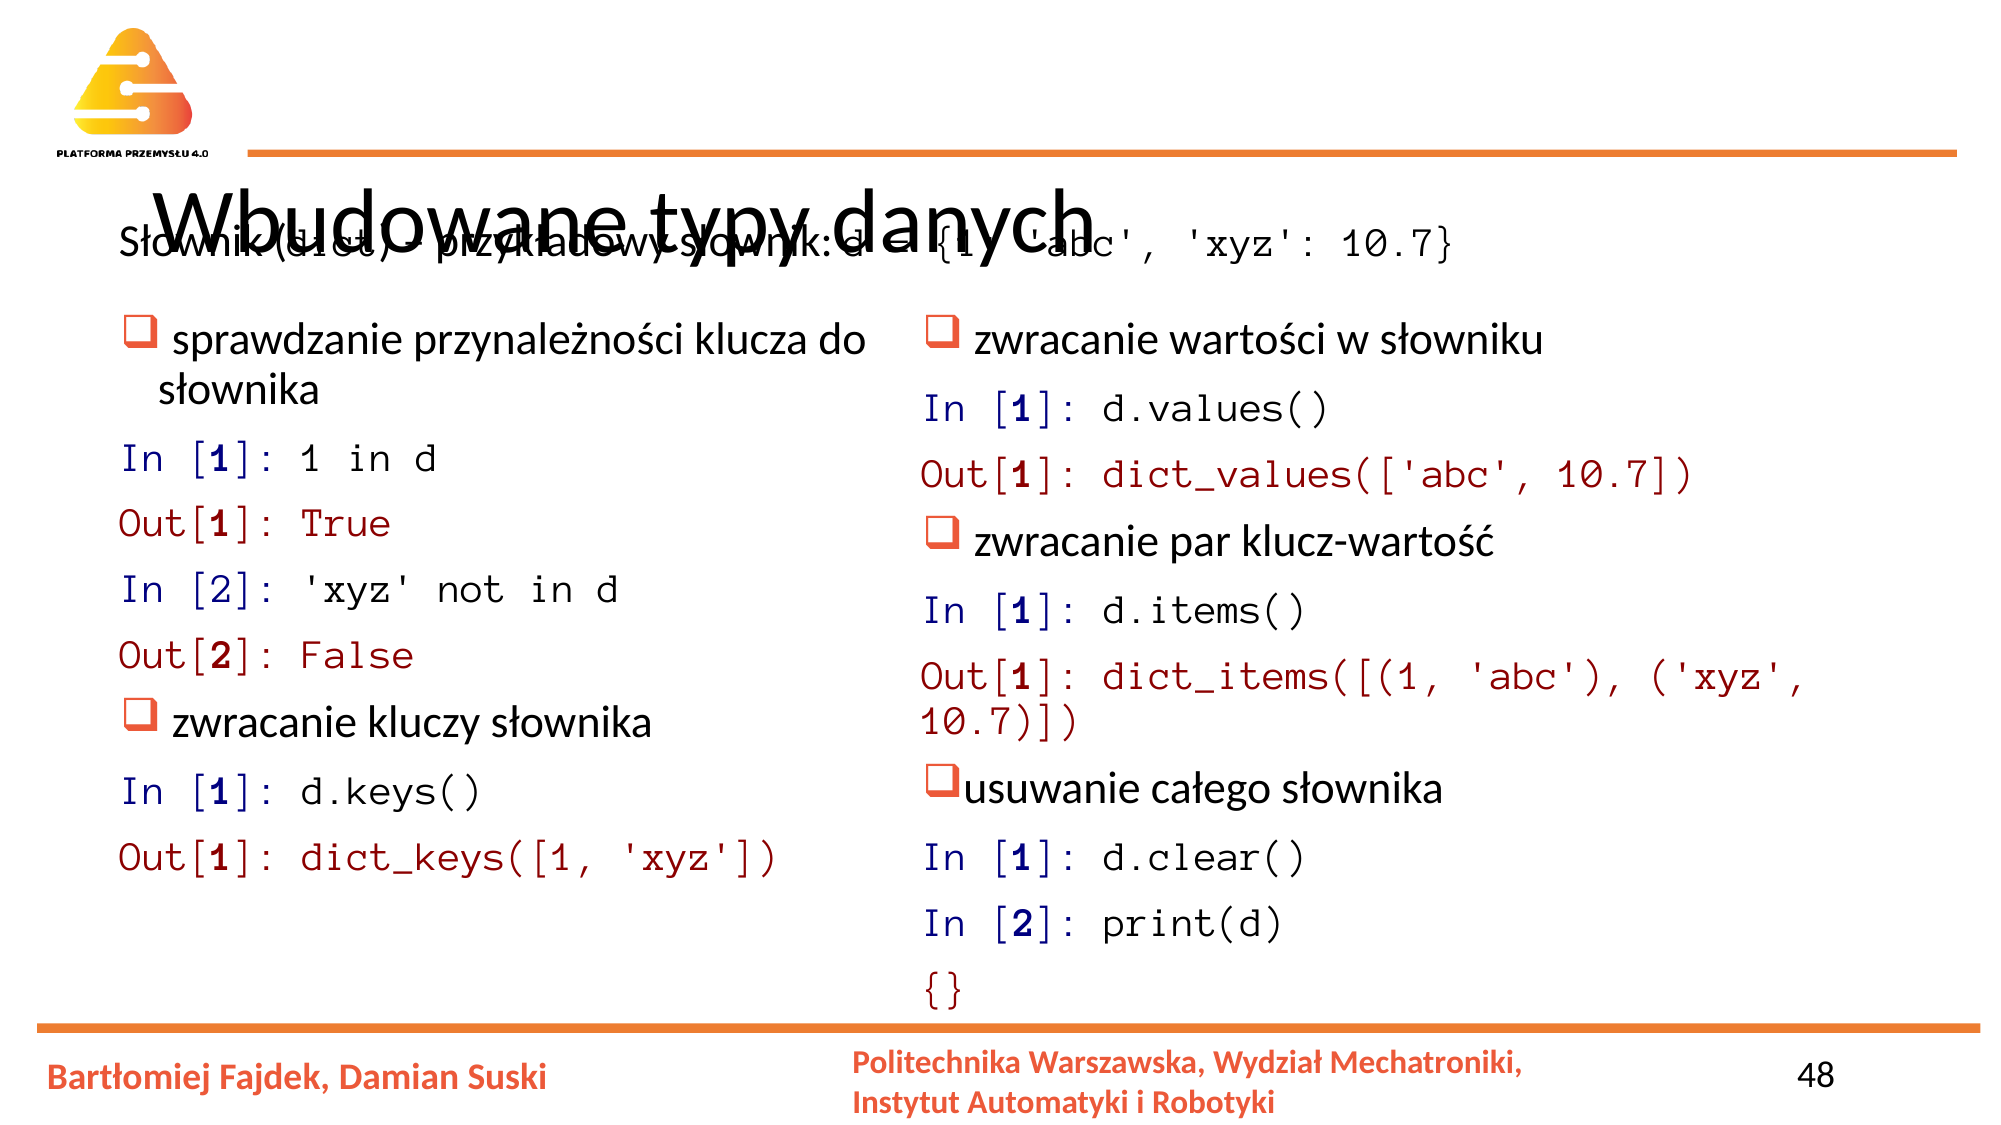

# Wbudowane typy danych
Słownik (dict) – przykładowy słownik: d = {1: 'abc', 'xyz': 10.7}
 sprawdzanie przynależności klucza do słownika
In [1]: 1 in d
Out[1]: True
In [2]: 'xyz' not in d
Out[2]: False
 zwracanie kluczy słownika
In [1]: d.keys()
Out[1]: dict_keys([1, 'xyz'])

 zwracanie wartości w słowniku
In [1]: d.values()
Out[1]: dict_values(['abc', 10.7])
 zwracanie par klucz-wartość
In [1]: d.items()
Out[1]: dict_items([(1, 'abc'), ('xyz', 10.7)])
usuwanie całego słownika
In [1]: d.clear()
In [2]: print(d)
{}

48